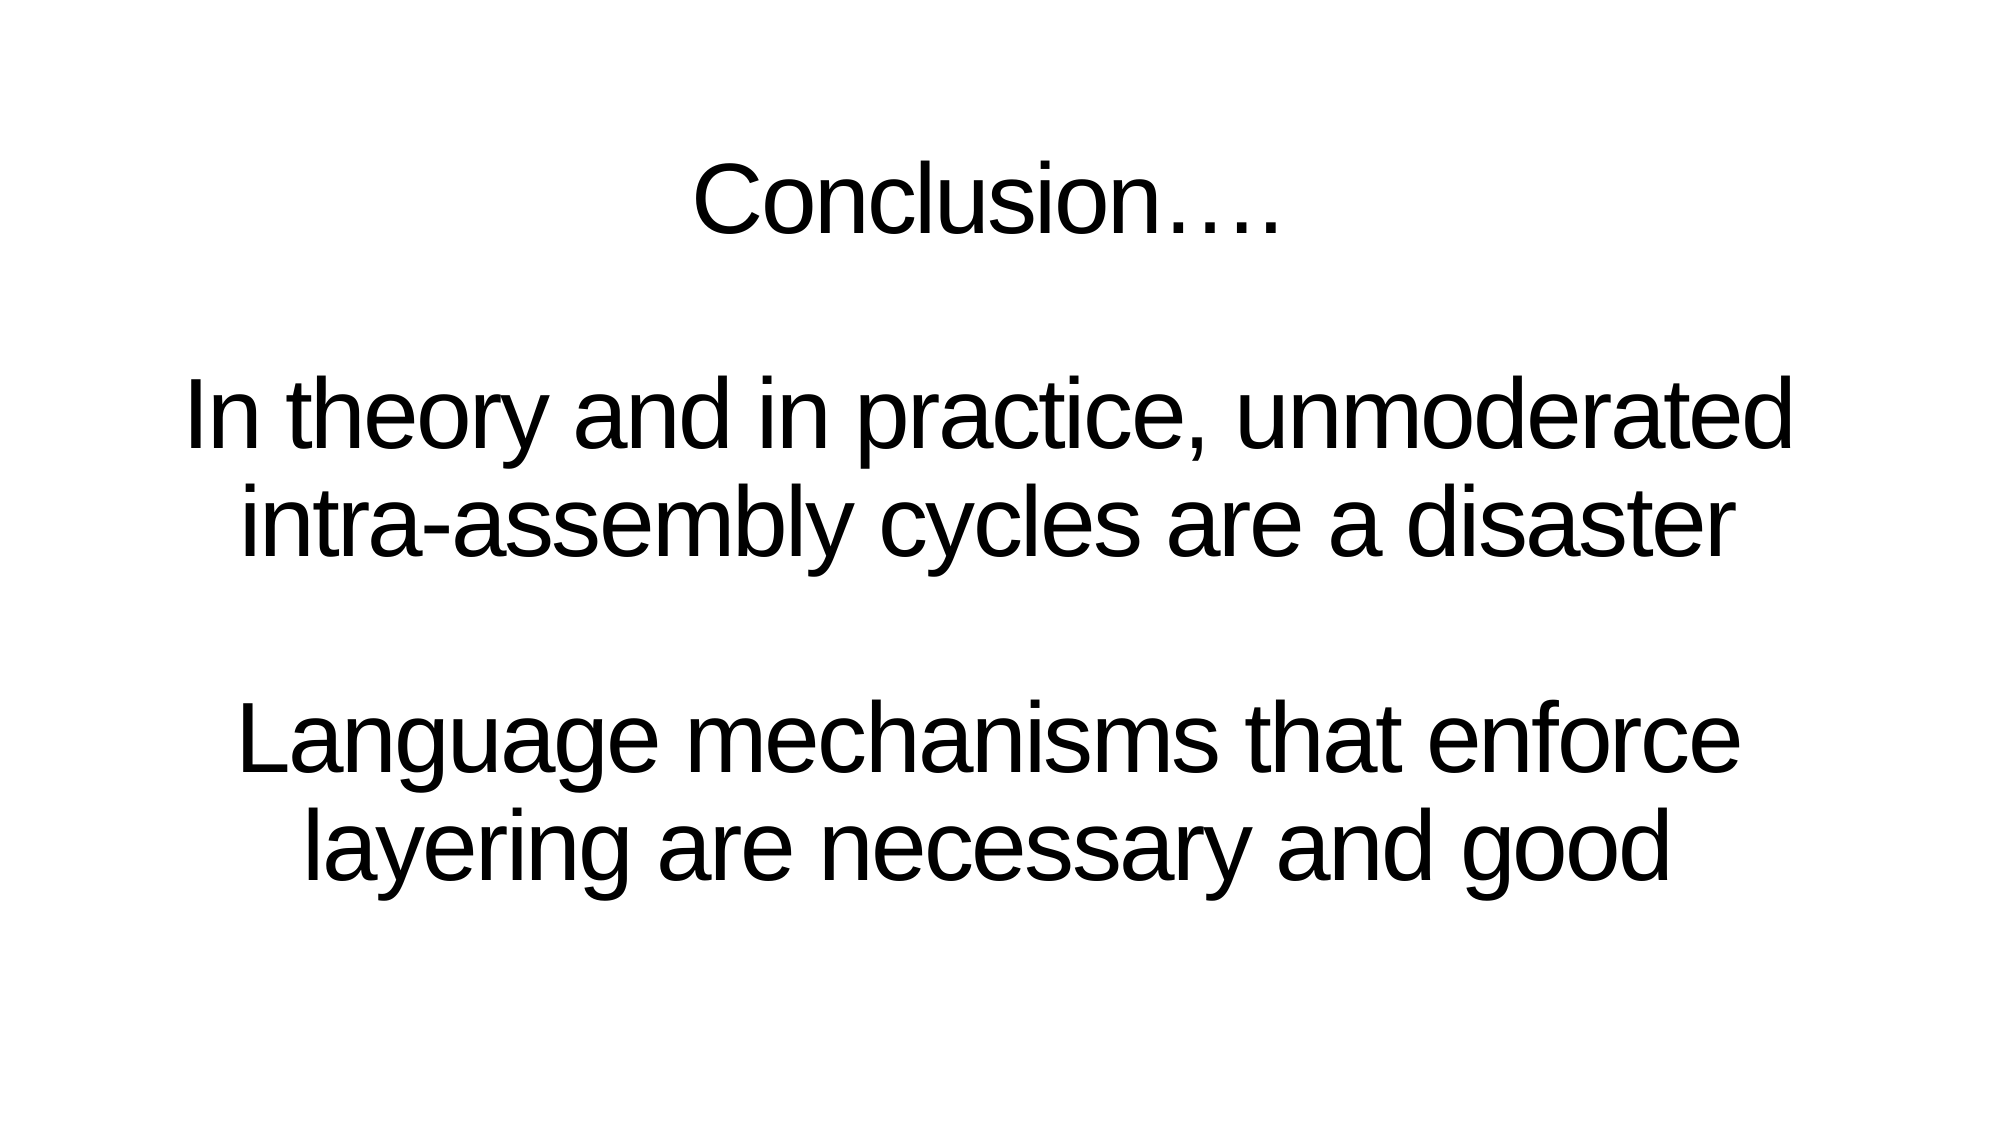

# Conclusion…. In theory and in practice, unmoderated intra-assembly cycles are a disaster Language mechanisms that enforce layering are necessary and good